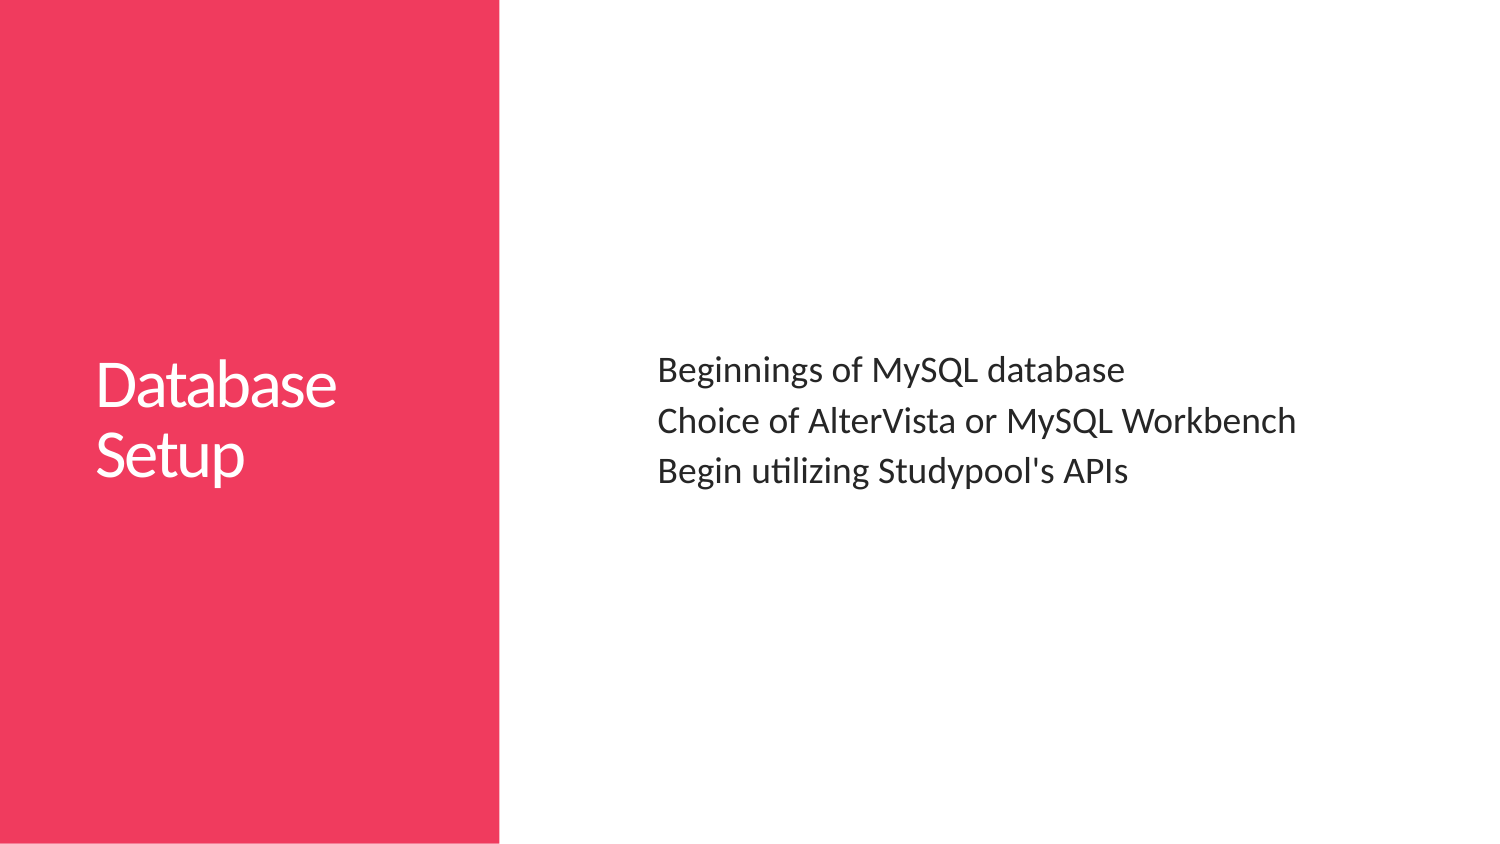

# Database Setup
Beginnings of MySQL database
Choice of AlterVista or MySQL Workbench
Begin utilizing Studypool's APIs